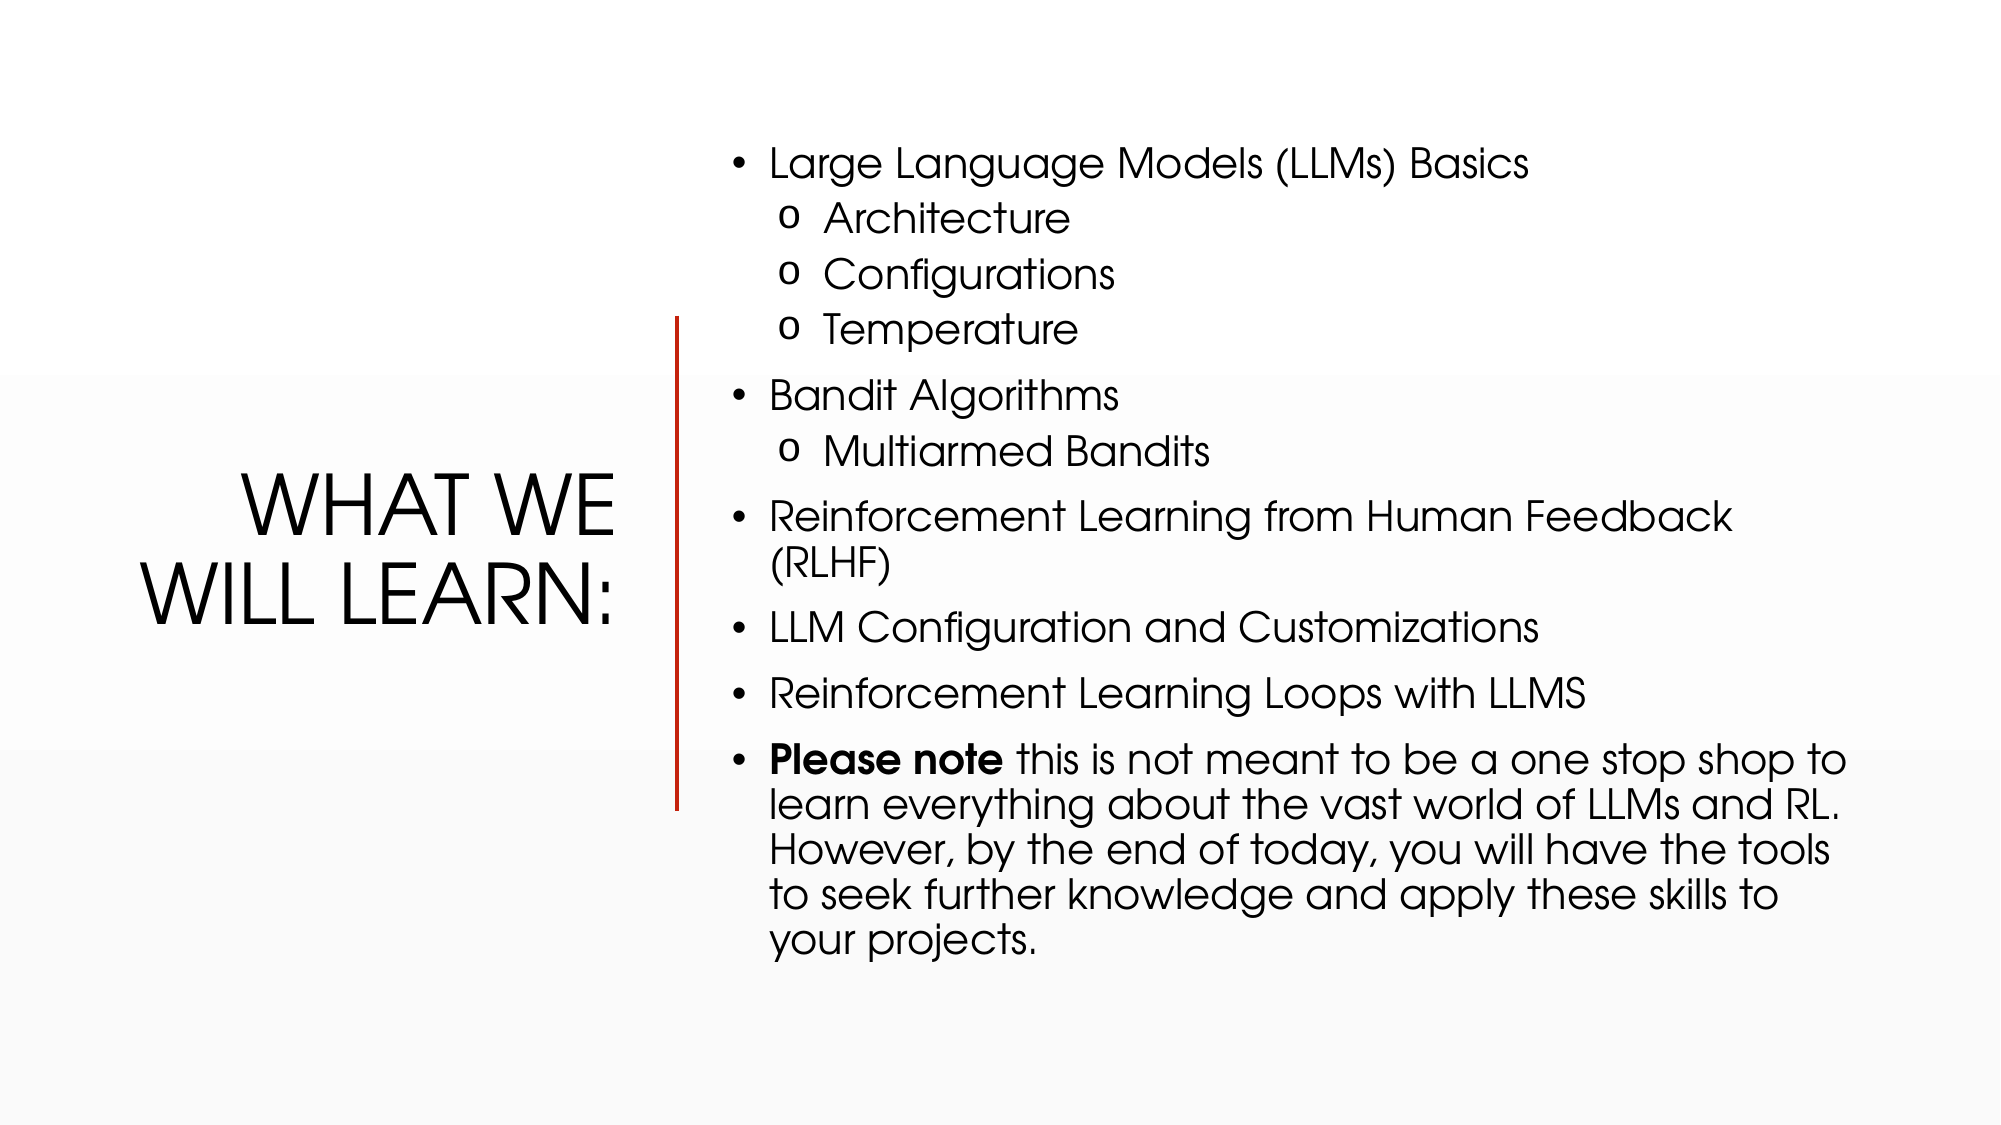

# What We Will Learn:
Large Language Models (LLMs) Basics
Architecture
Configurations
Temperature
Bandit Algorithms
Multiarmed Bandits
Reinforcement Learning from Human Feedback (RLHF)
LLM Configuration and Customizations
Reinforcement Learning Loops with LLMS
Please note this is not meant to be a one stop shop to learn everything about the vast world of LLMs and RL. However, by the end of today, you will have the tools to seek further knowledge and apply these skills to your projects.